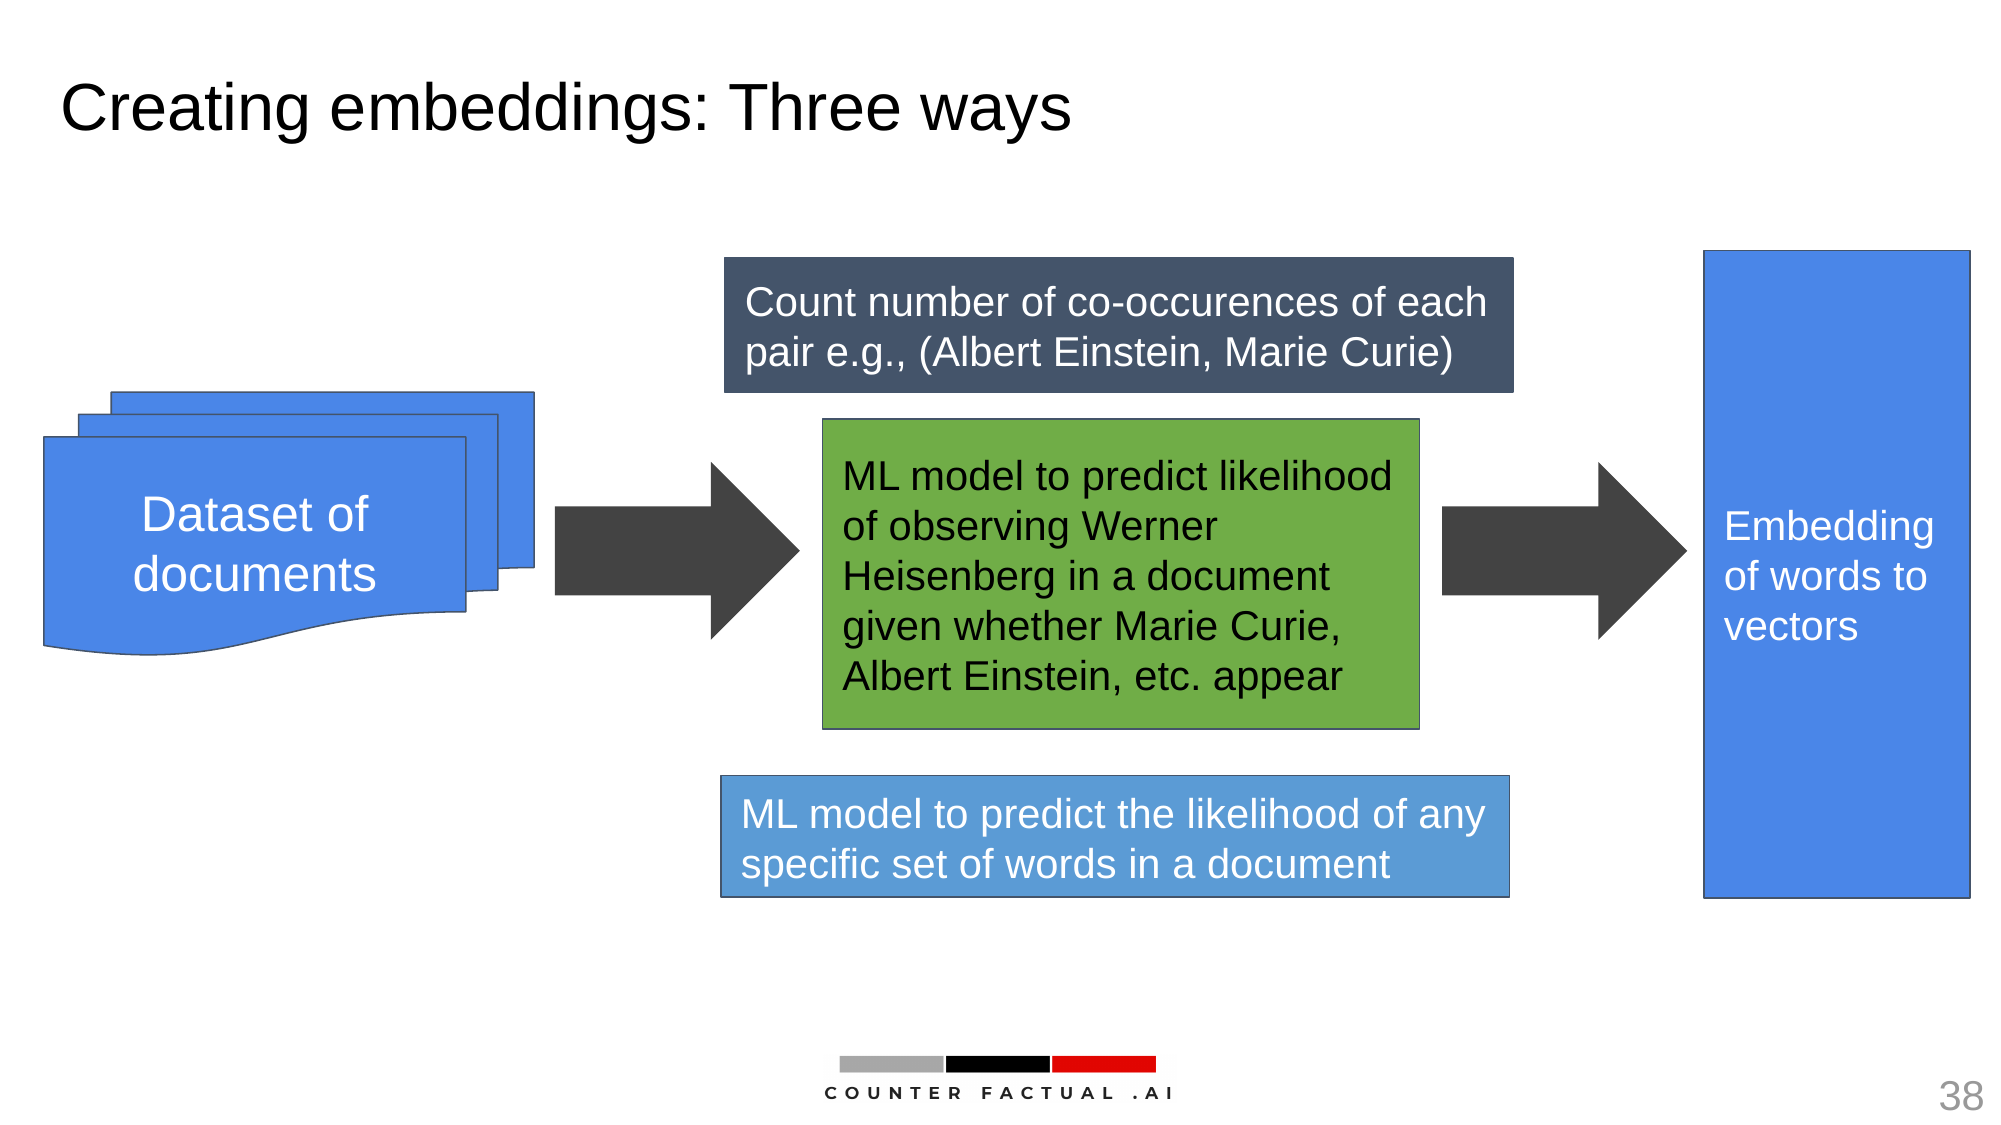

# Creating embeddings: Three ways
Embedding of words to vectors
Count number of co-occurences of each pair e.g., (Albert Einstein, Marie Curie)
Dataset of documents
ML model to predict likelihood of observing Werner Heisenberg in a document given whether Marie Curie, Albert Einstein, etc. appear

ML model to predict the likelihood of any specific set of words in a document
38